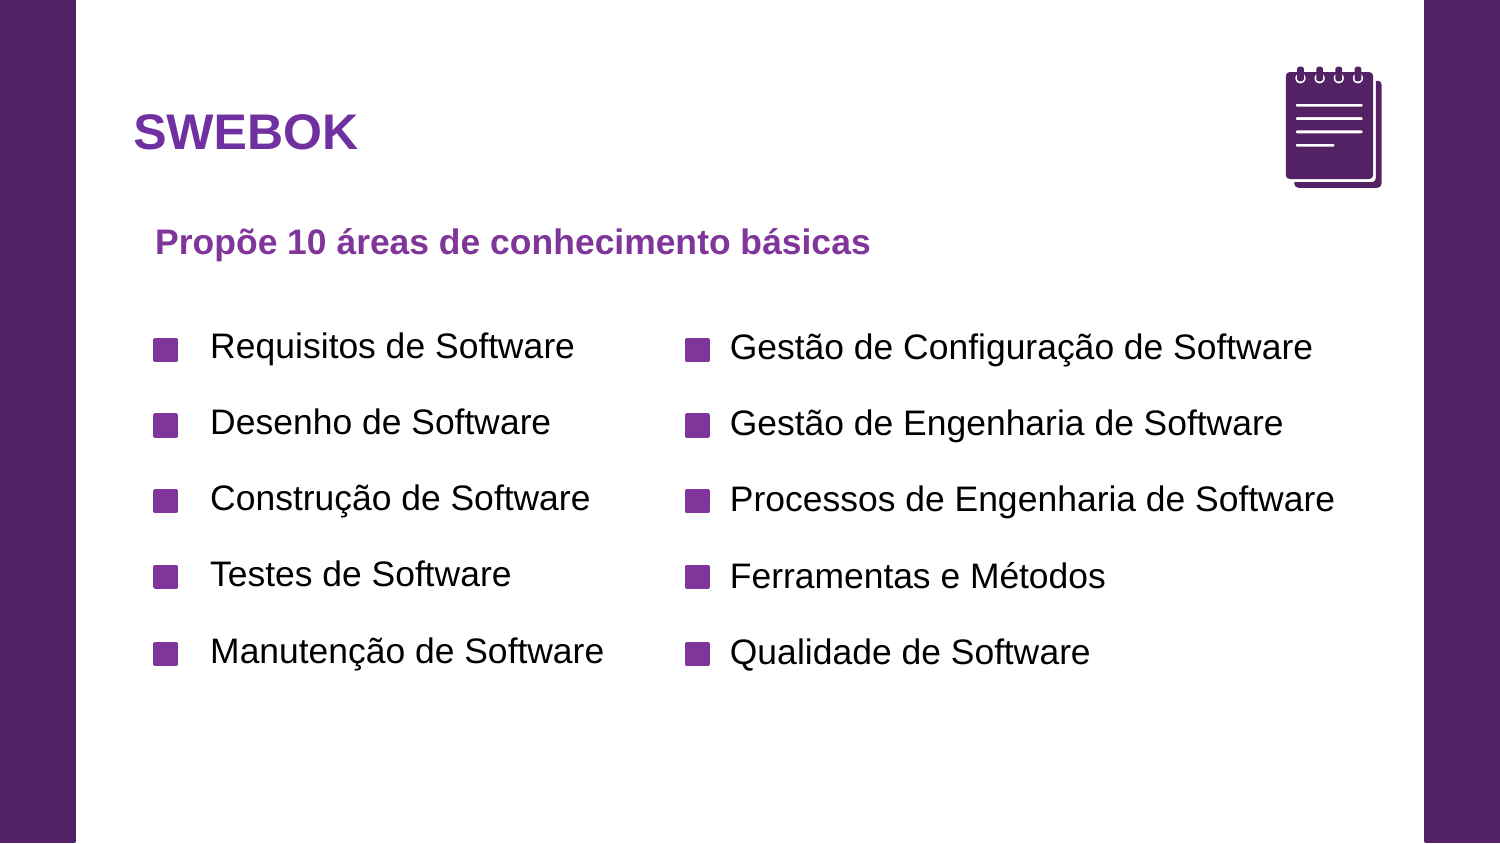

SWEBOK

Propõe 10 áreas de conhecimento básicas

Requisitos de Software
Desenho de Software
Construção de Software
Testes de Software
Manutenção de Software

Gestão de Configuração de Software
Gestão de Engenharia de Software
Processos de Engenharia de Software
Ferramentas e Métodos
Qualidade de Software